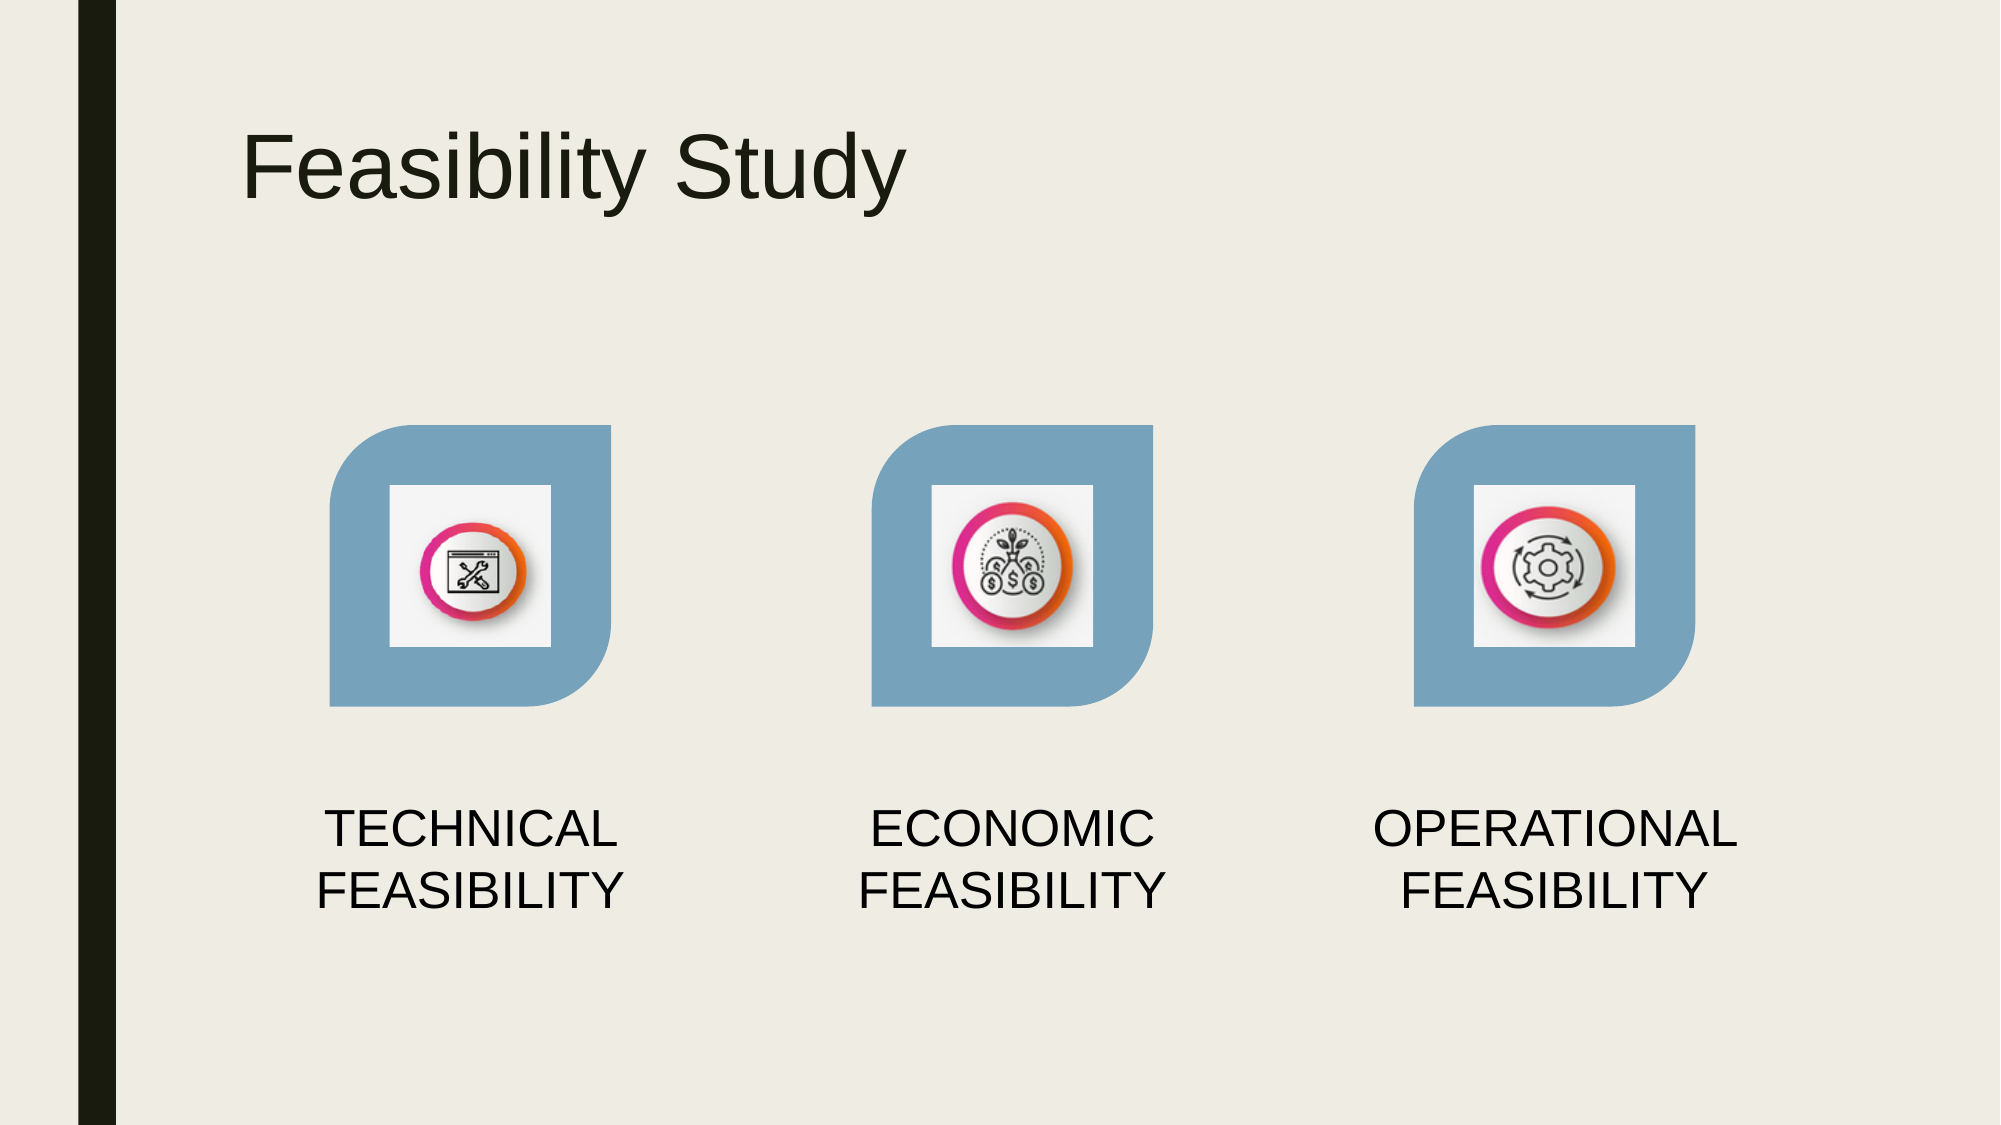

# Feasibility Study
Technical Feasibility
Economic feasibility
Operational feasibility